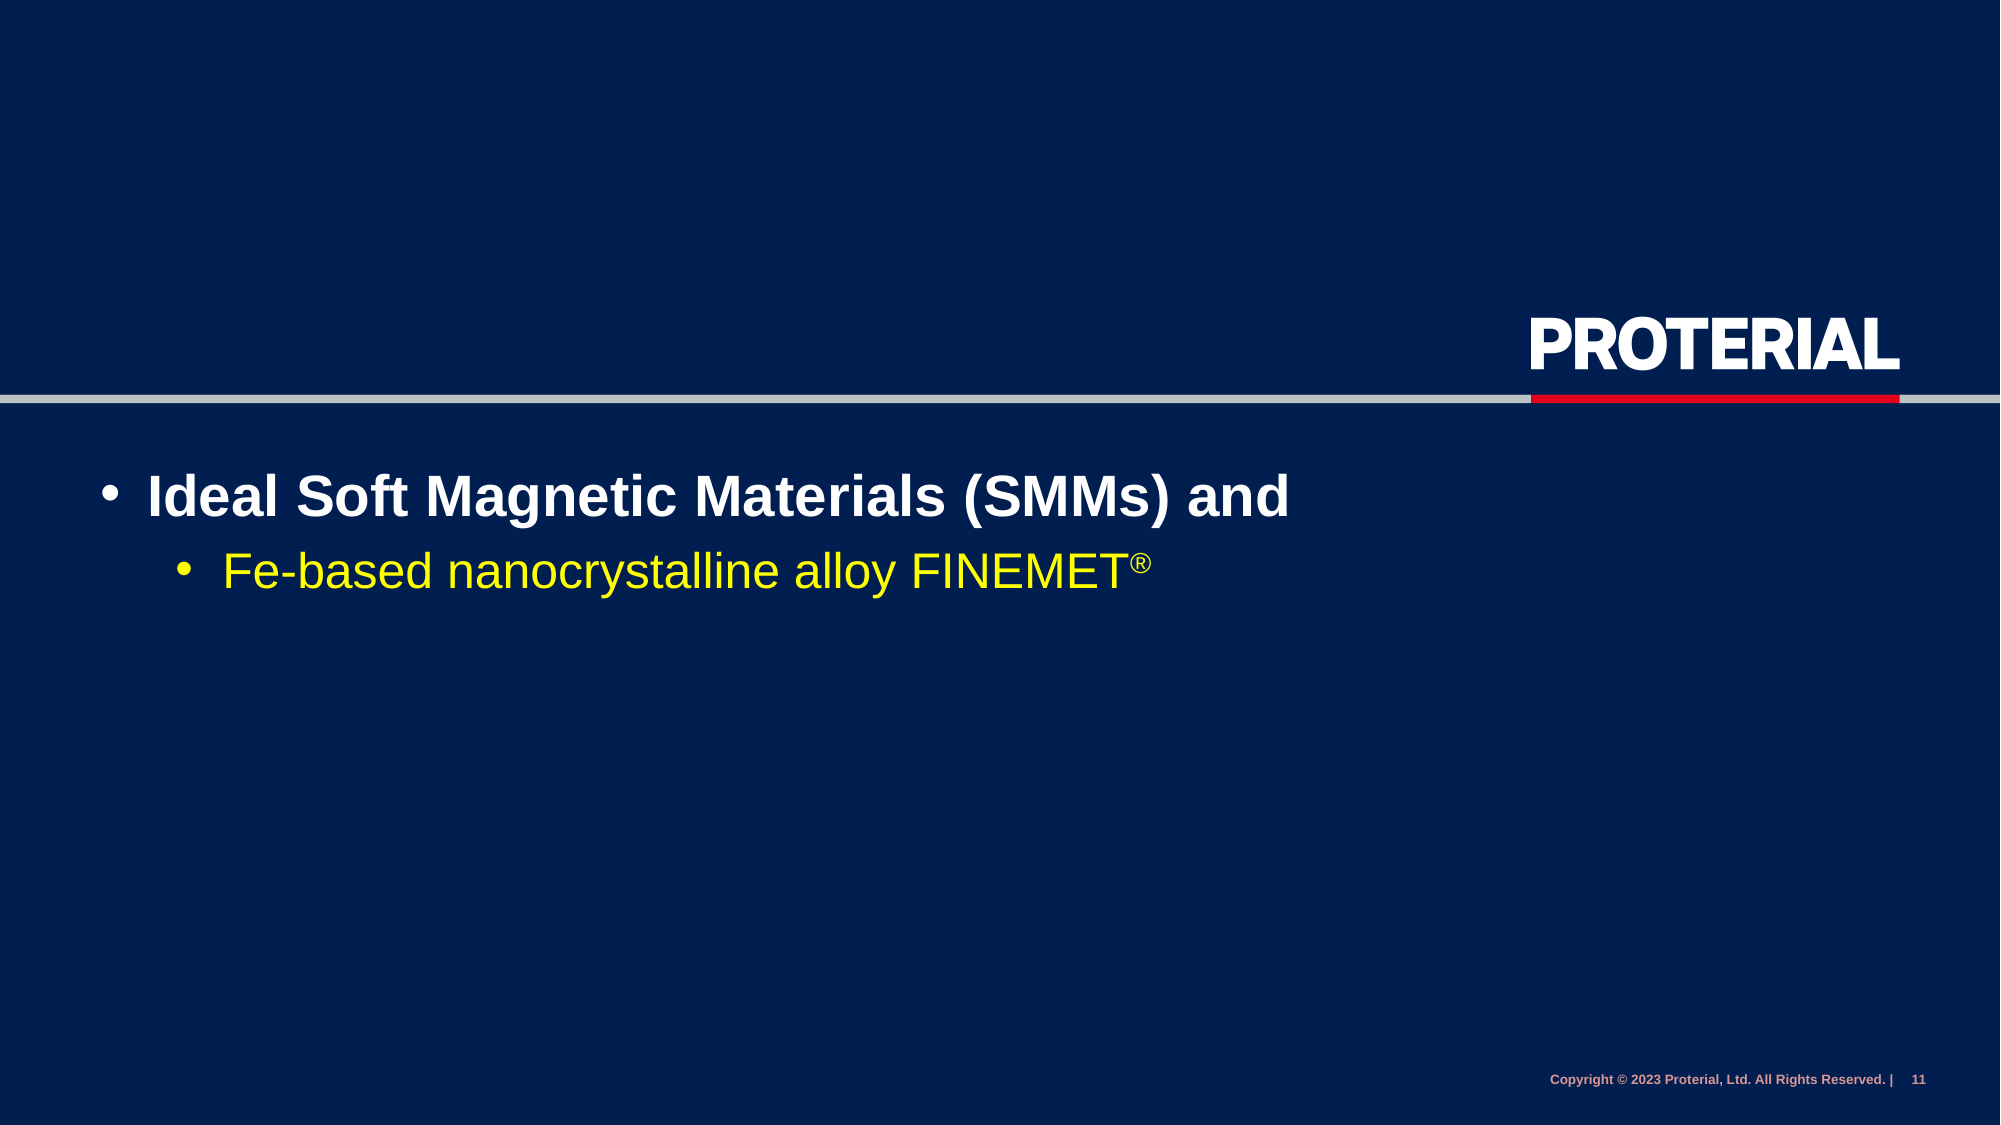

Ideal Soft Magnetic Materials (SMMs) and
Fe-based nanocrystalline alloy FINEMET®